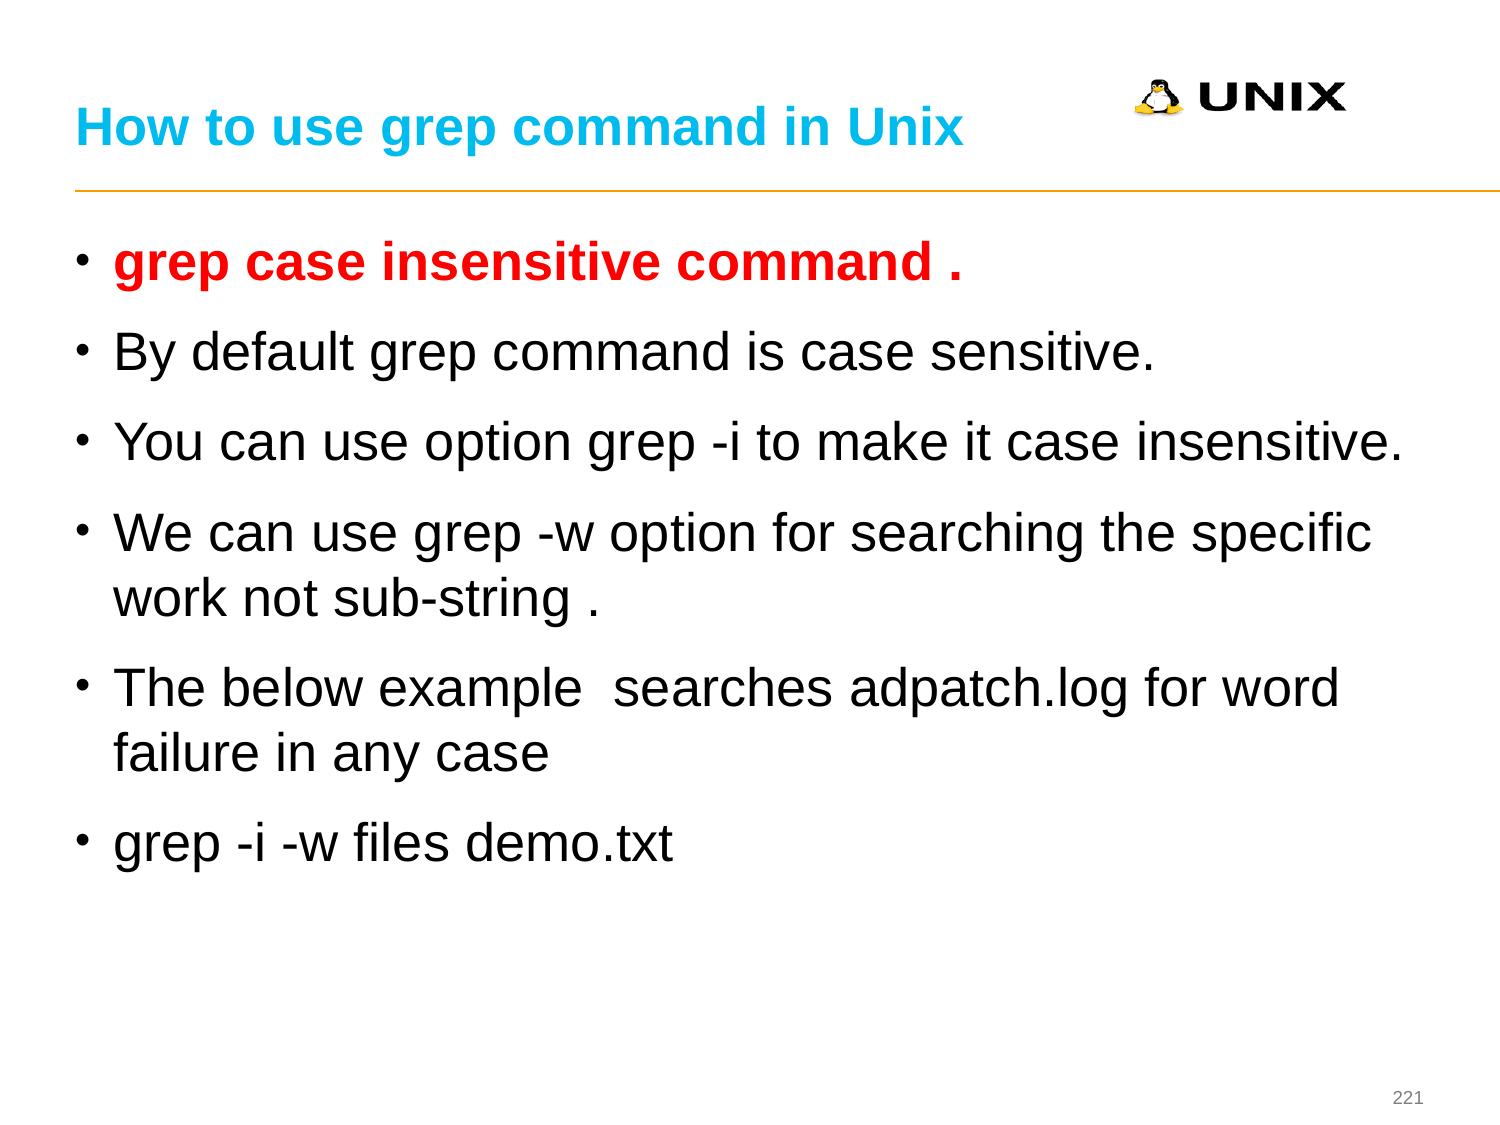

# How to use grep command in Unix
grep case insensitive command .
By default grep command is case sensitive.
You can use option grep -i to make it case insensitive.
We can use grep -w option for searching the specific work not sub-string .
The below example  searches adpatch.log for word failure in any case
grep -i -w files demo.txt